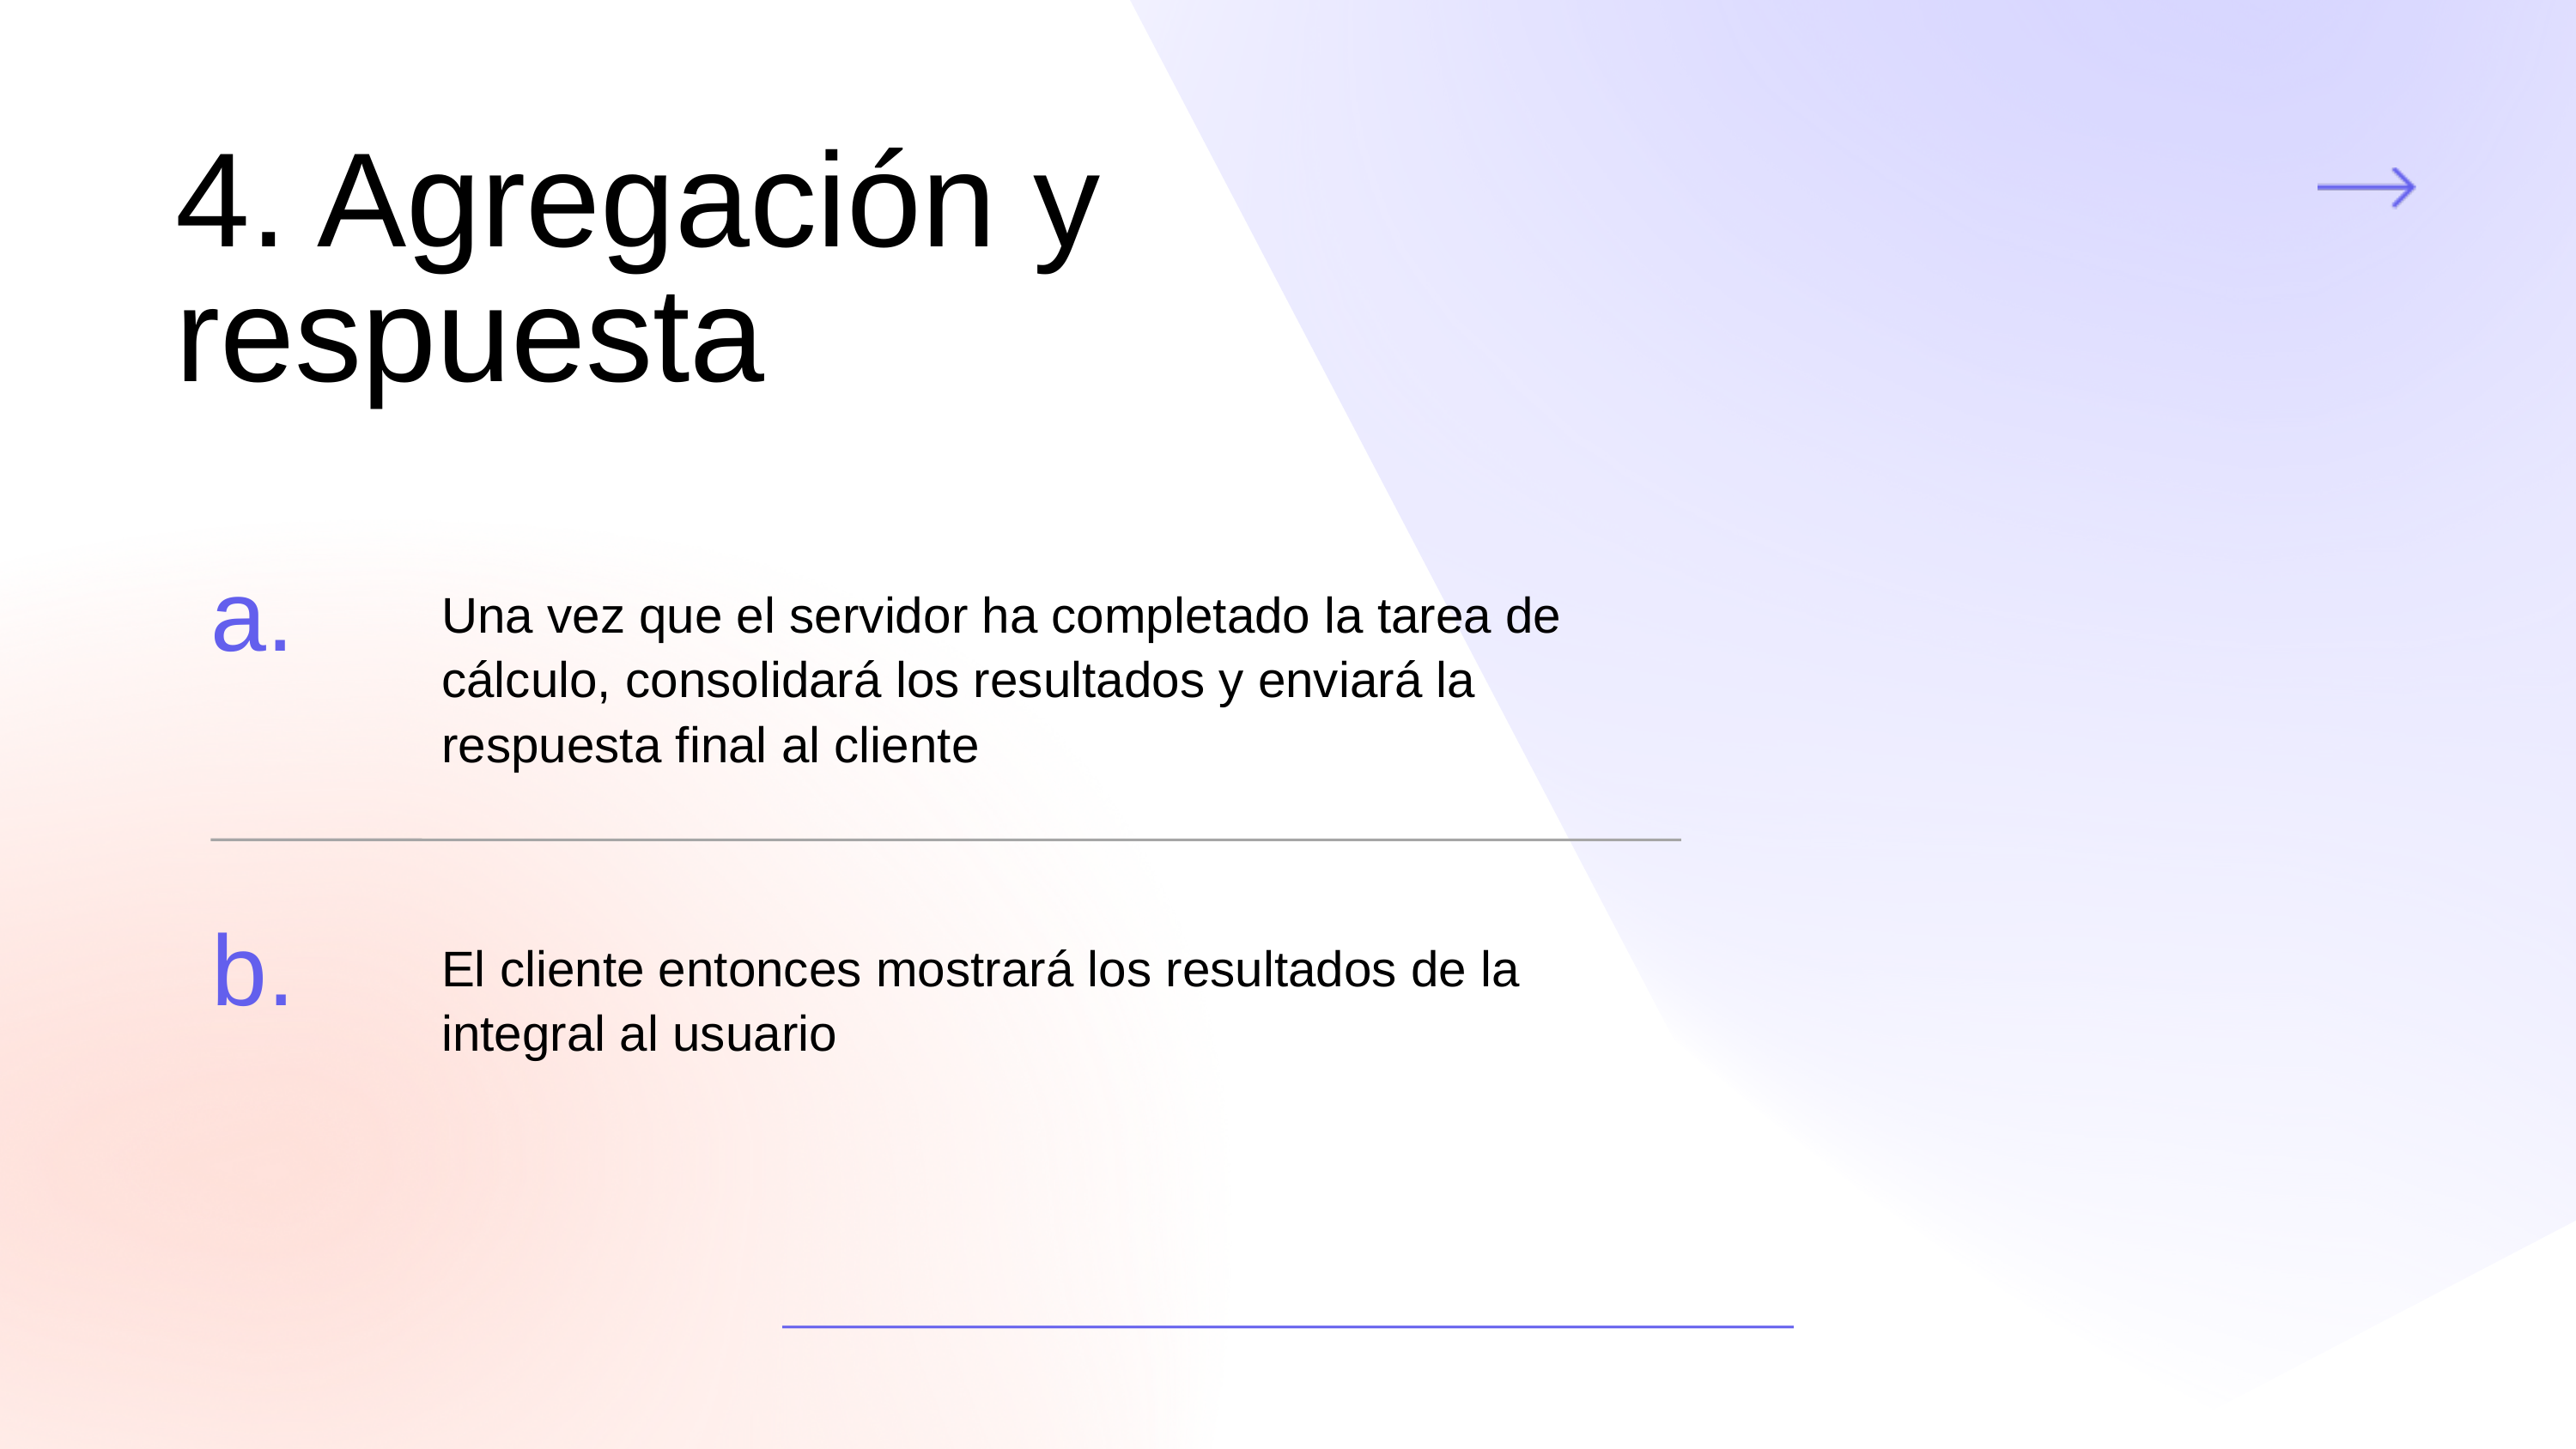

4. Agregación y respuesta

a.
Una vez que el servidor ha completado la tarea de cálculo, consolidará los resultados y enviará la respuesta final al cliente

b.
El cliente entonces mostrará los resultados de la integral al usuario